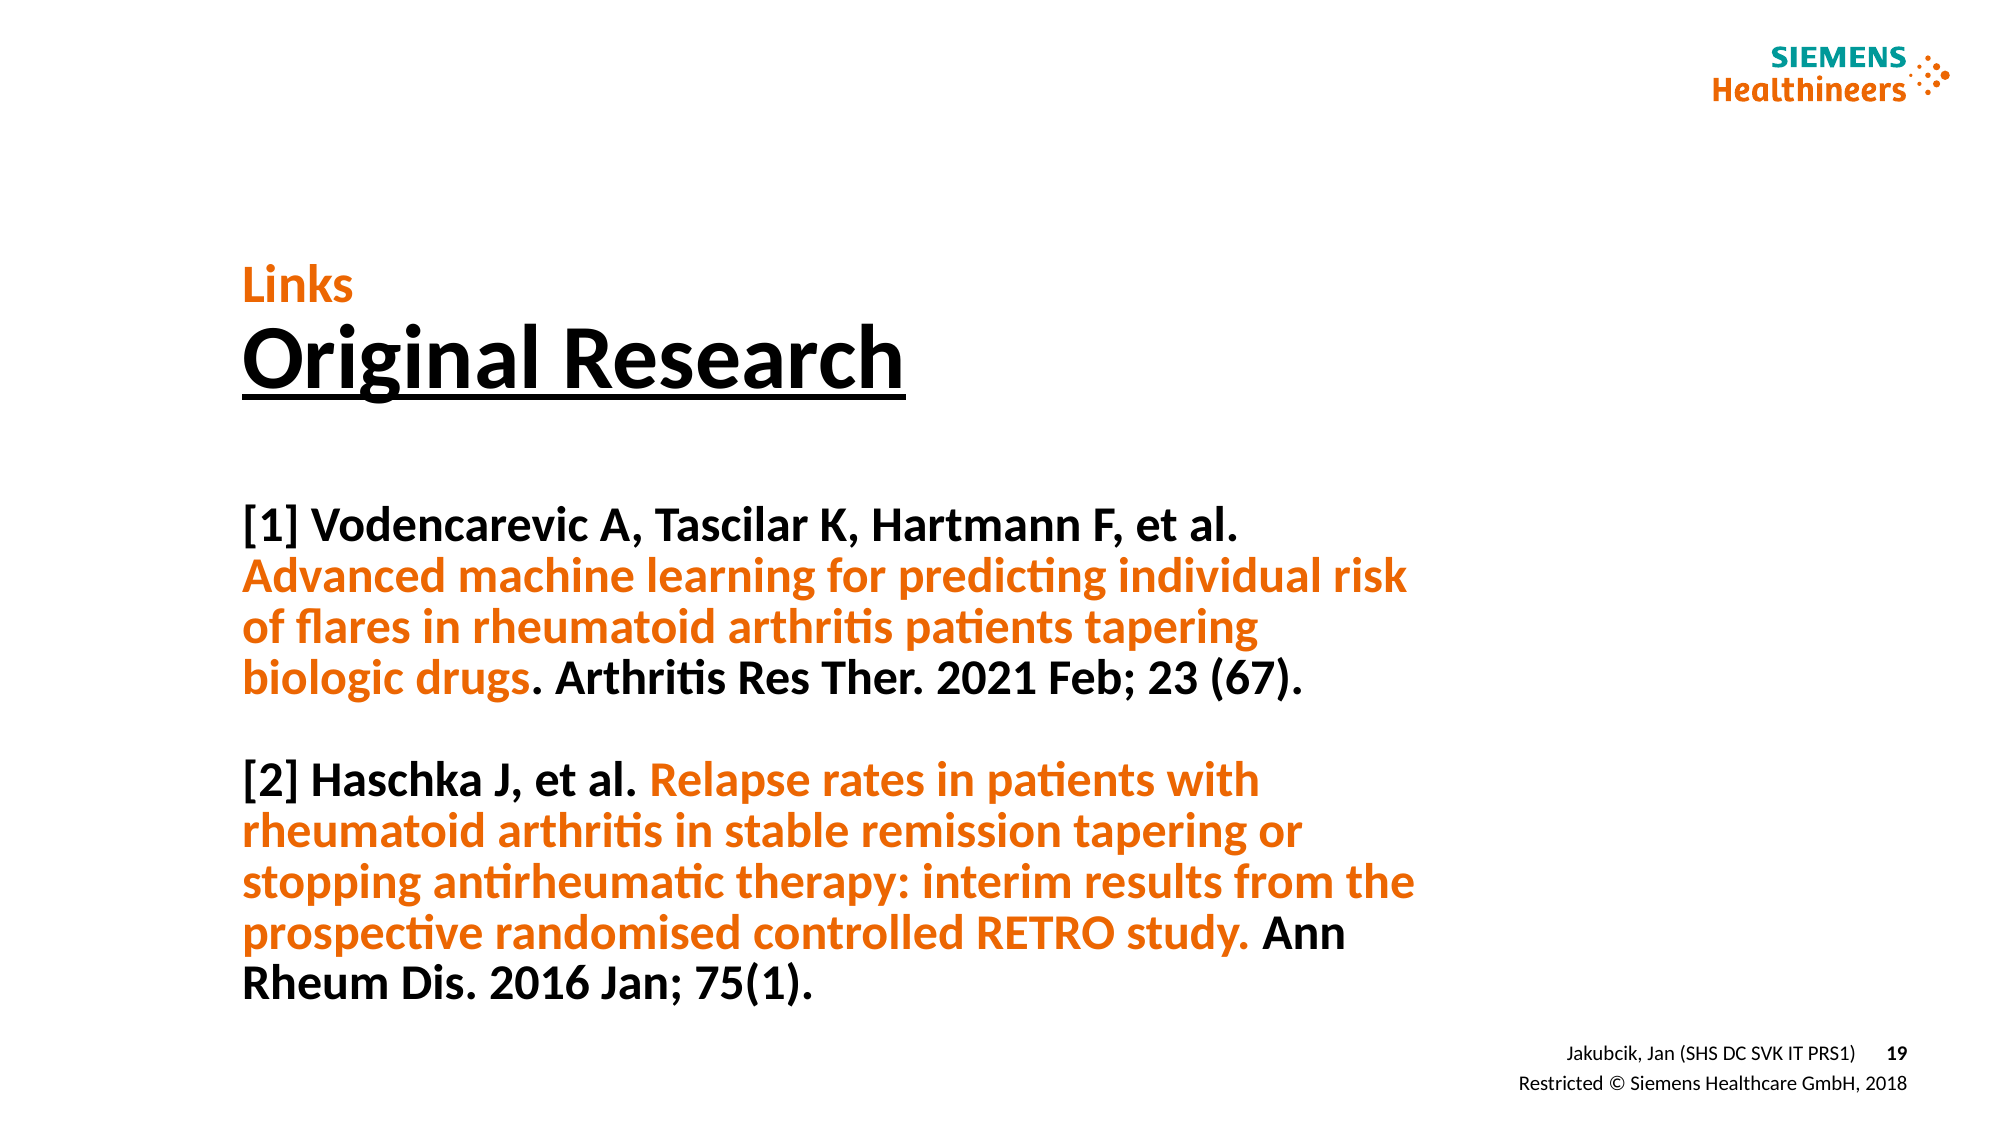

# Links
Original Research

[1] Vodencarevic A, Tascilar K, Hartmann F, et al. Advanced machine learning for predicting individual risk of flares in rheumatoid arthritis patients tapering biologic drugs. Arthritis Res Ther. 2021 Feb; 23 (67).

[2] Haschka J, et al. Relapse rates in patients with rheumatoid arthritis in stable remission tapering or stopping antirheumatic therapy: interim results from the prospective randomised controlled RETRO study. Ann Rheum Dis. 2016 Jan; 75(1).
Jakubcik, Jan (SHS DC SVK IT PRS1)